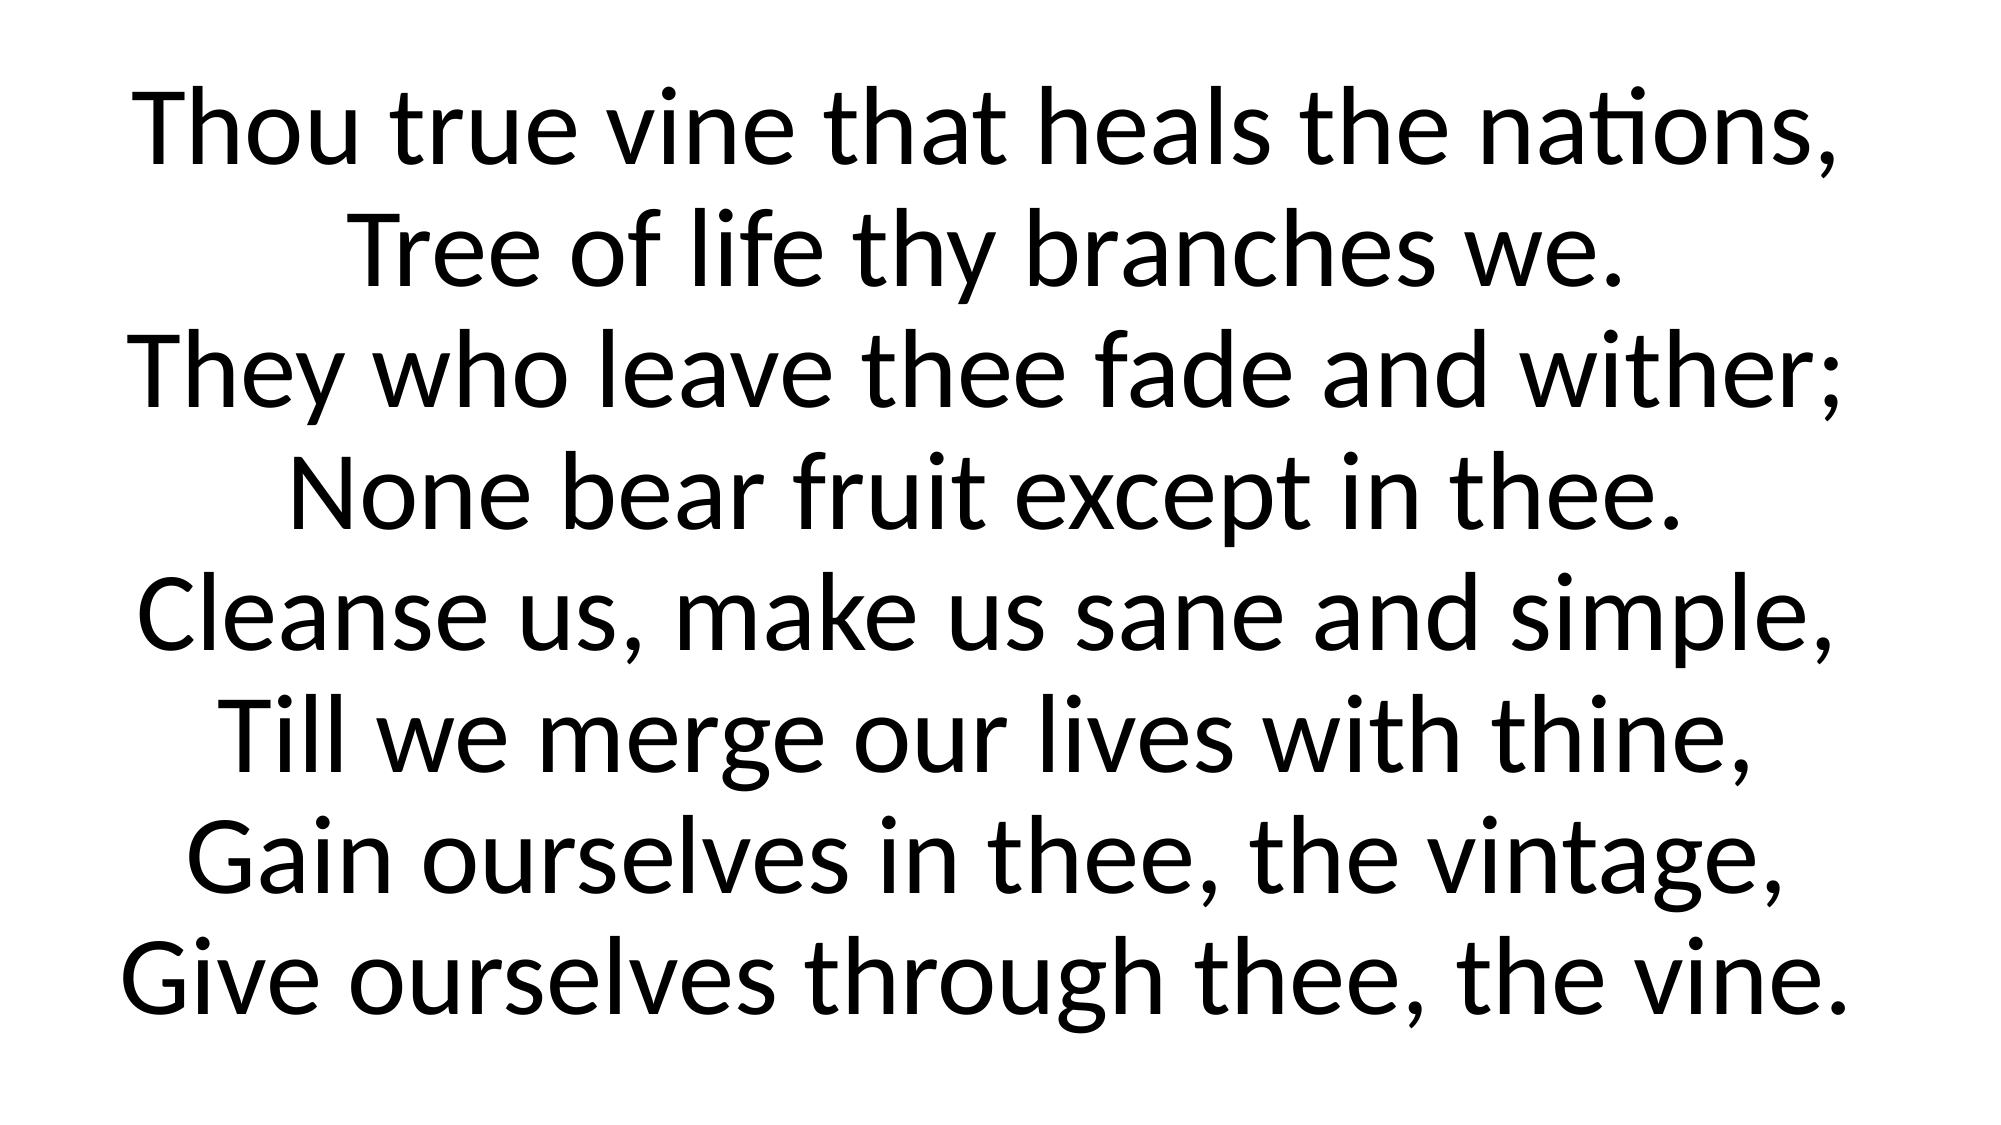

Thou true vine that heals the nations,
Tree of life thy branches we.
They who leave thee fade and wither;
None bear fruit except in thee.
Cleanse us, make us sane and simple,
Till we merge our lives with thine,
Gain ourselves in thee, the vintage,
Give ourselves through thee, the vine.